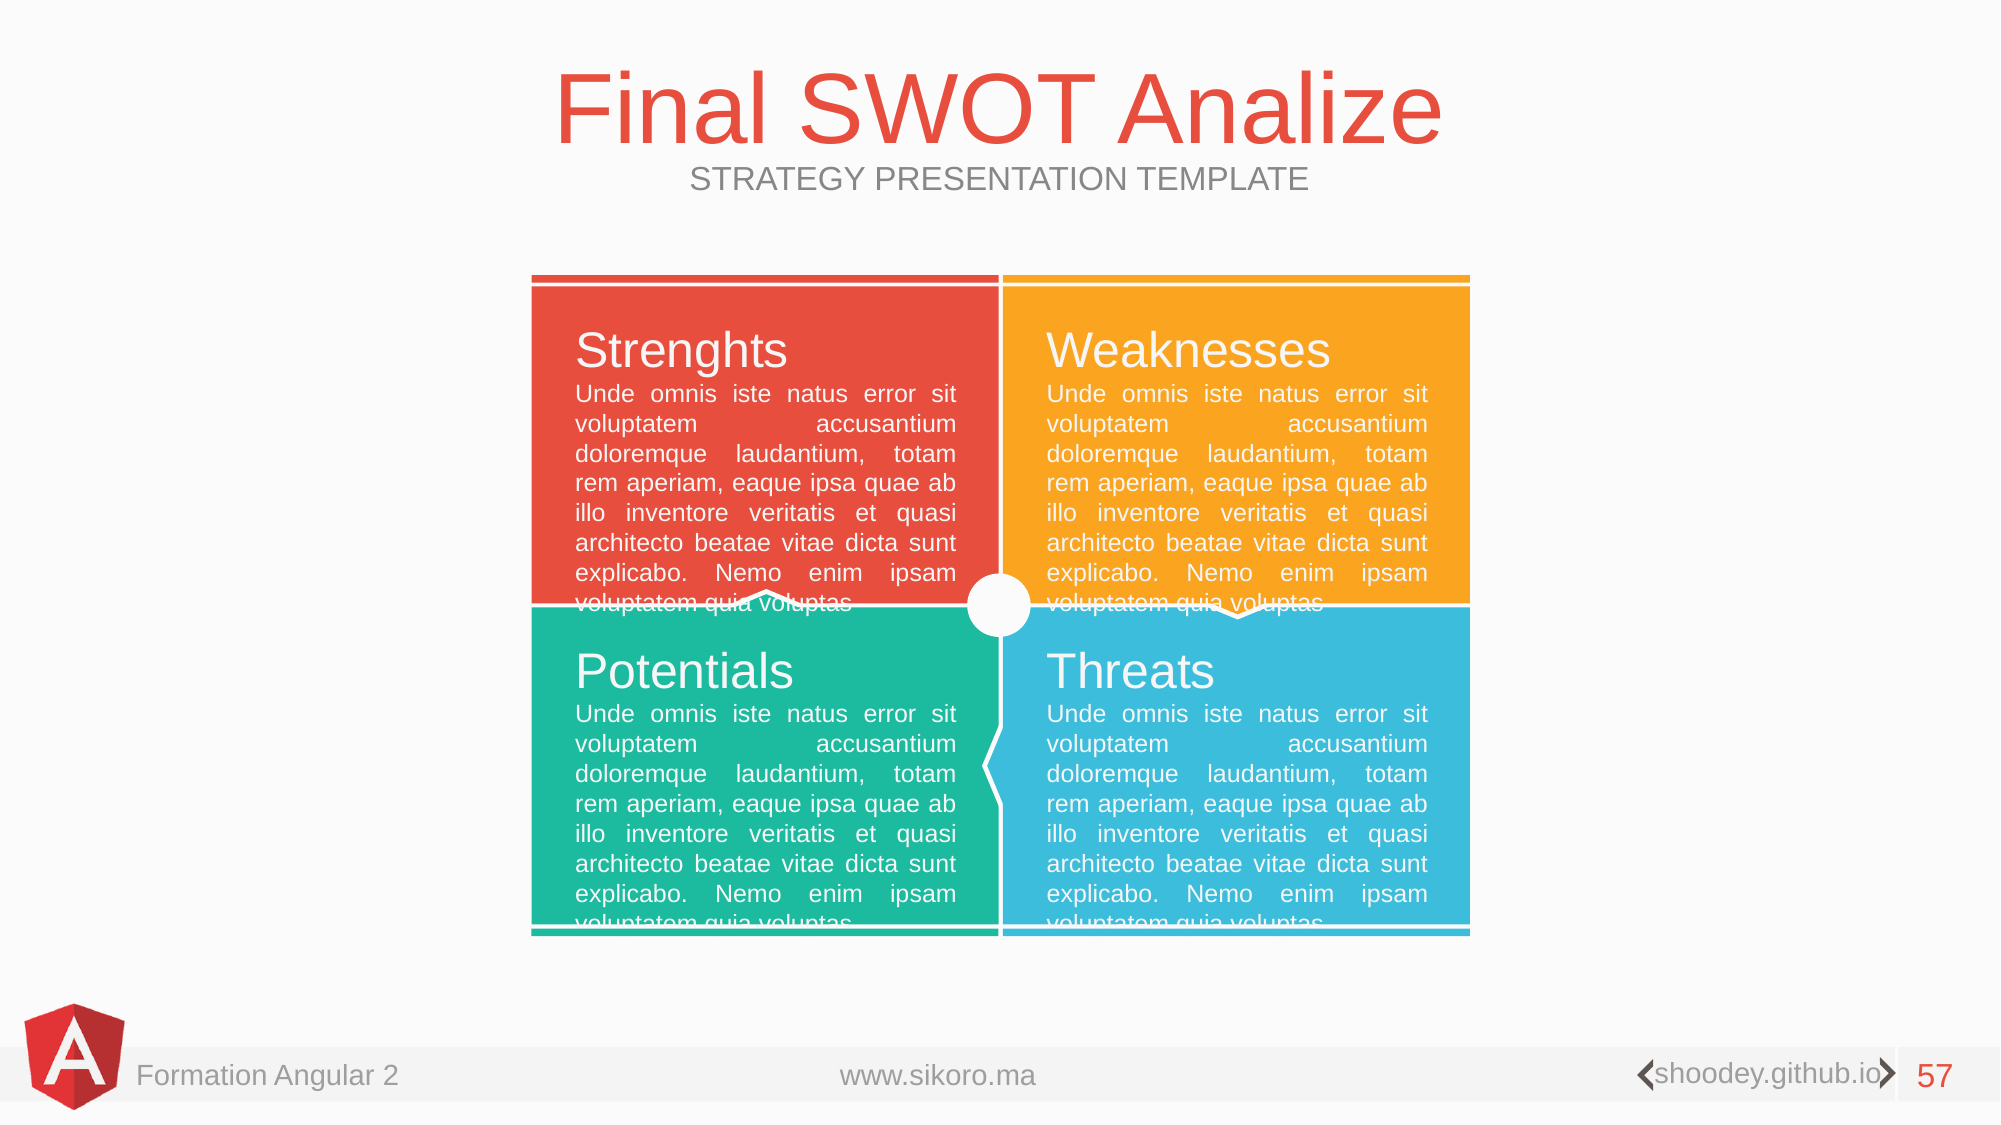

# Final SWOT Analize
STRATEGY PRESENTATION TEMPLATE

Strenghts
Unde omnis iste natus error sit voluptatem accusantium doloremque laudantium, totam rem aperiam, eaque ipsa quae ab illo inventore veritatis et quasi architecto beatae vitae dicta sunt explicabo. Nemo enim ipsam voluptatem quia voluptas
Weaknesses
Unde omnis iste natus error sit voluptatem accusantium doloremque laudantium, totam rem aperiam, eaque ipsa quae ab illo inventore veritatis et quasi architecto beatae vitae dicta sunt explicabo. Nemo enim ipsam voluptatem quia voluptas

Potentials
Unde omnis iste natus error sit voluptatem accusantium doloremque laudantium, totam rem aperiam, eaque ipsa quae ab illo inventore veritatis et quasi architecto beatae vitae dicta sunt explicabo. Nemo enim ipsam voluptatem quia voluptas
Threats
Unde omnis iste natus error sit voluptatem accusantium doloremque laudantium, totam rem aperiam, eaque ipsa quae ab illo inventore veritatis et quasi architecto beatae vitae dicta sunt explicabo. Nemo enim ipsam voluptatem quia voluptas

57